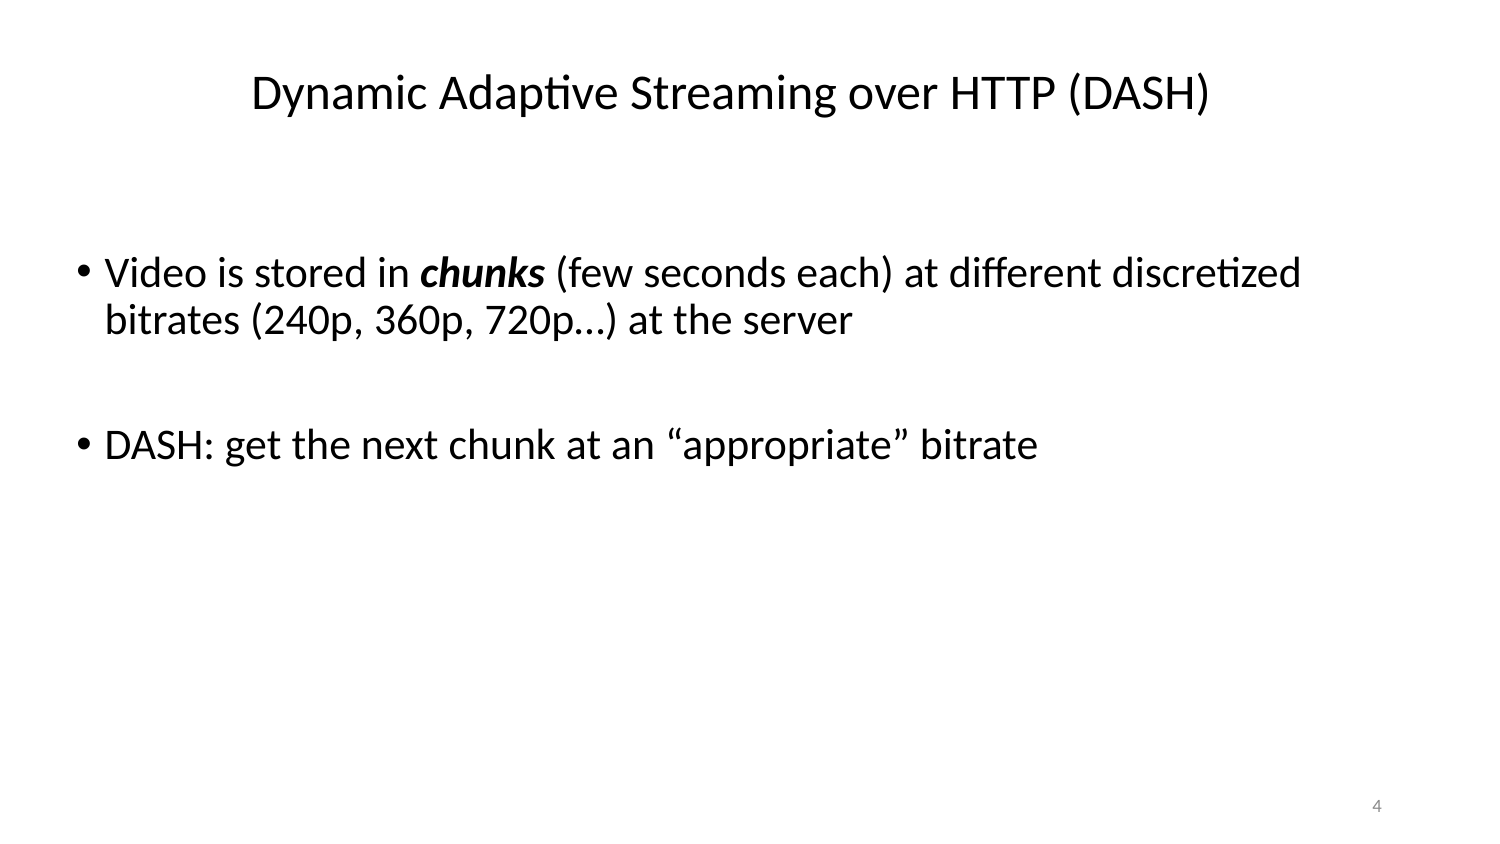

# Dynamic Adaptive Streaming over HTTP (DASH)
Video is stored in chunks (few seconds each) at different discretized bitrates (240p, 360p, 720p…) at the server

DASH: get the next chunk at an “appropriate” bitrate
4